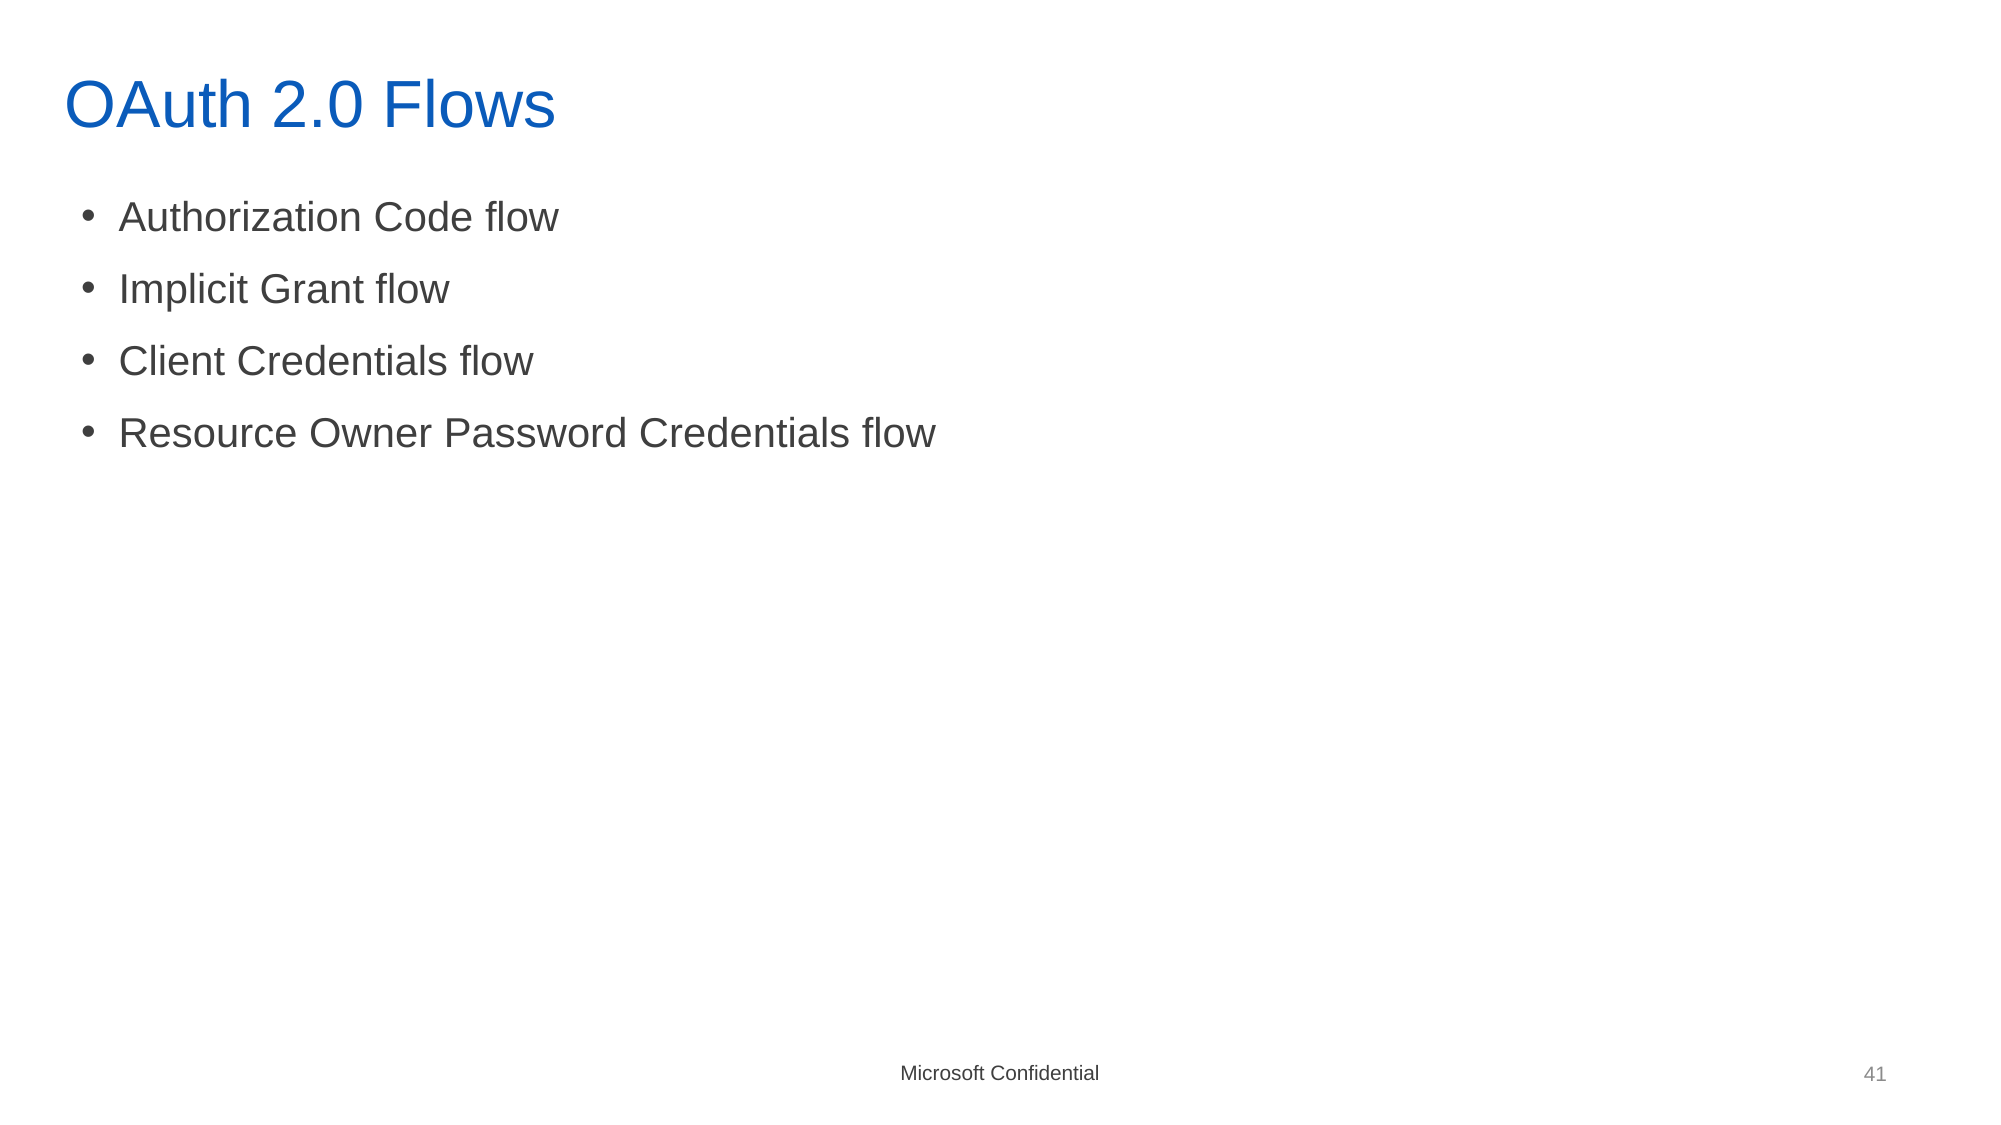

# OAuth 2.0 Flows
Authorization Code flow
Implicit Grant flow
Client Credentials flow
Resource Owner Password Credentials flow

41